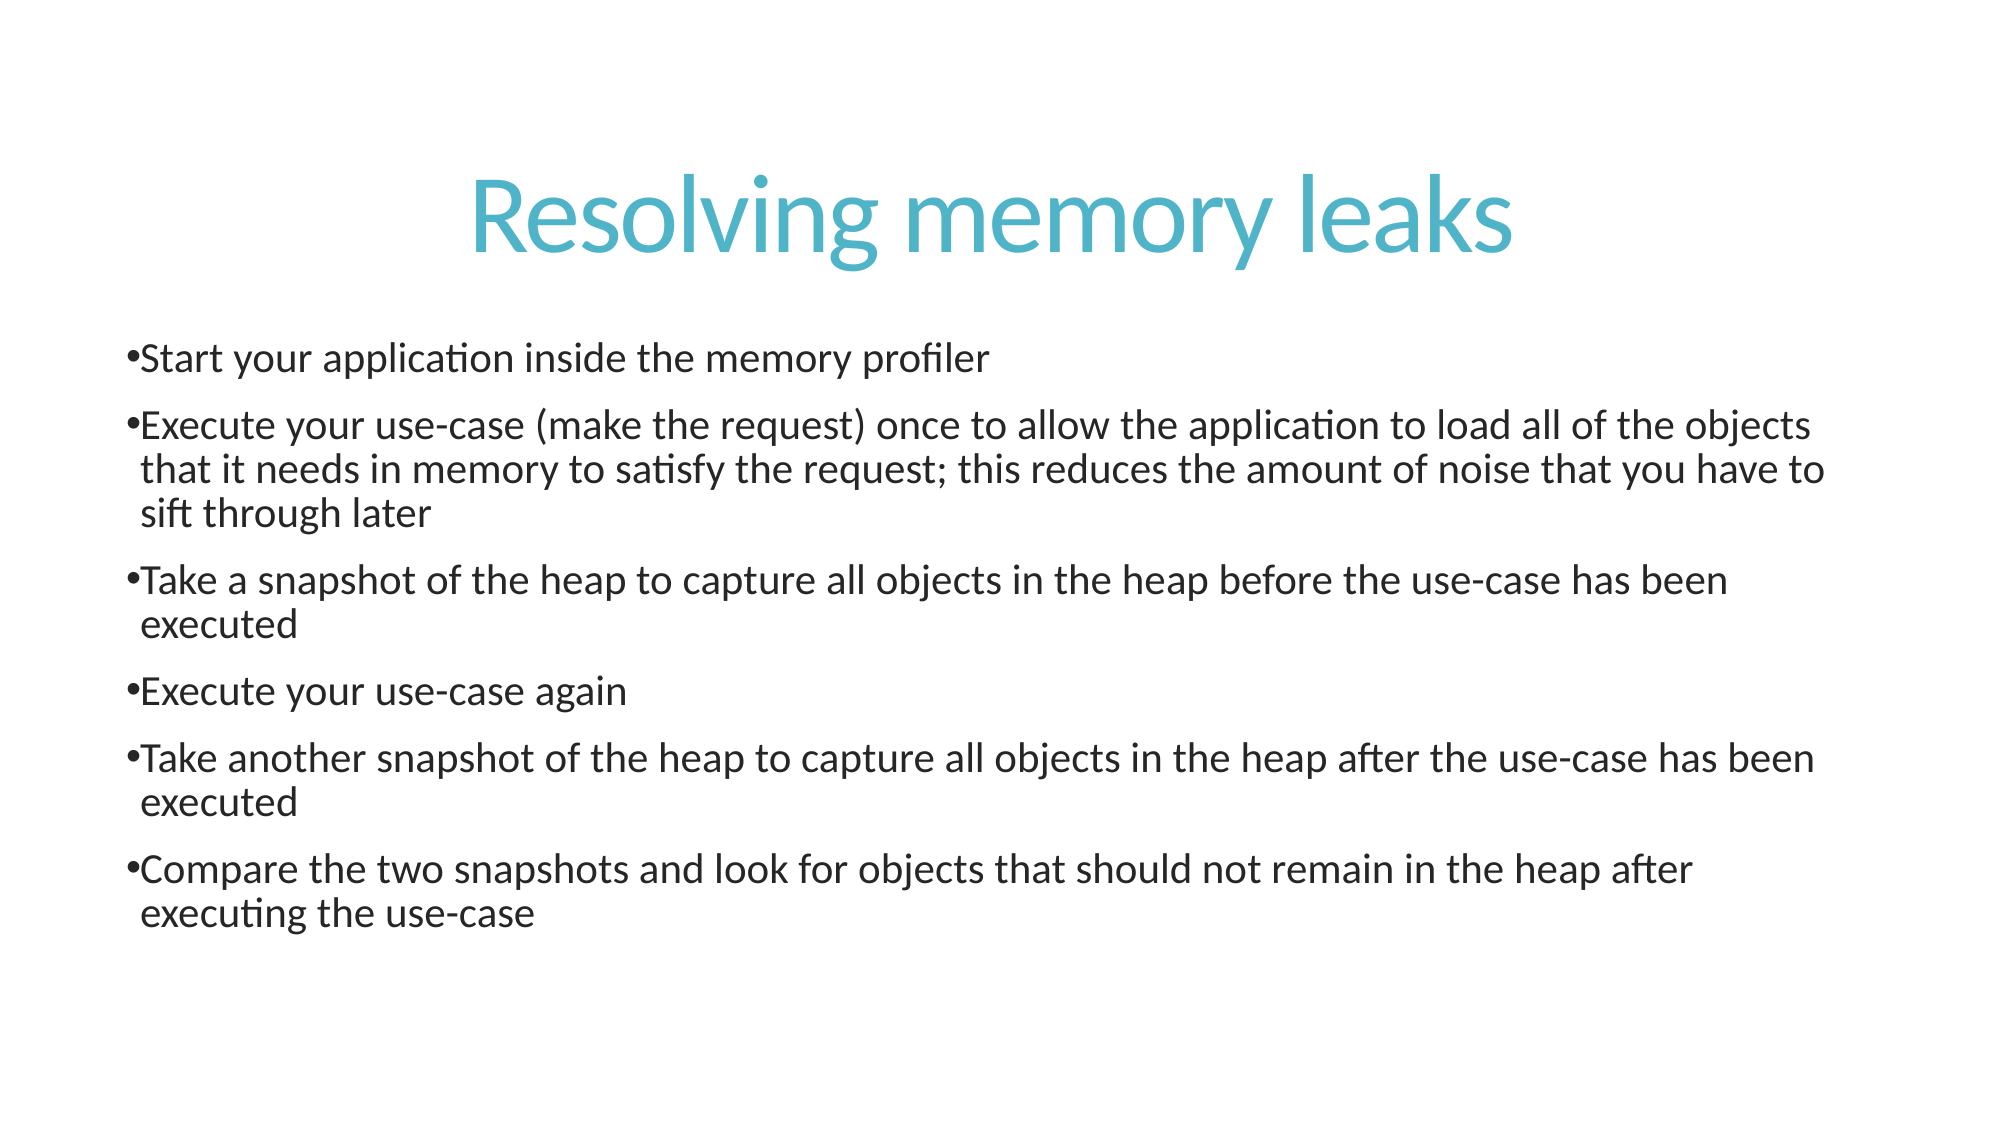

# Resolving memory leaks
Start your application inside the memory profiler
Execute your use-case (make the request) once to allow the application to load all of the objects that it needs in memory to satisfy the request; this reduces the amount of noise that you have to sift through later
Take a snapshot of the heap to capture all objects in the heap before the use-case has been executed
Execute your use-case again
Take another snapshot of the heap to capture all objects in the heap after the use-case has been executed
Compare the two snapshots and look for objects that should not remain in the heap after executing the use-case